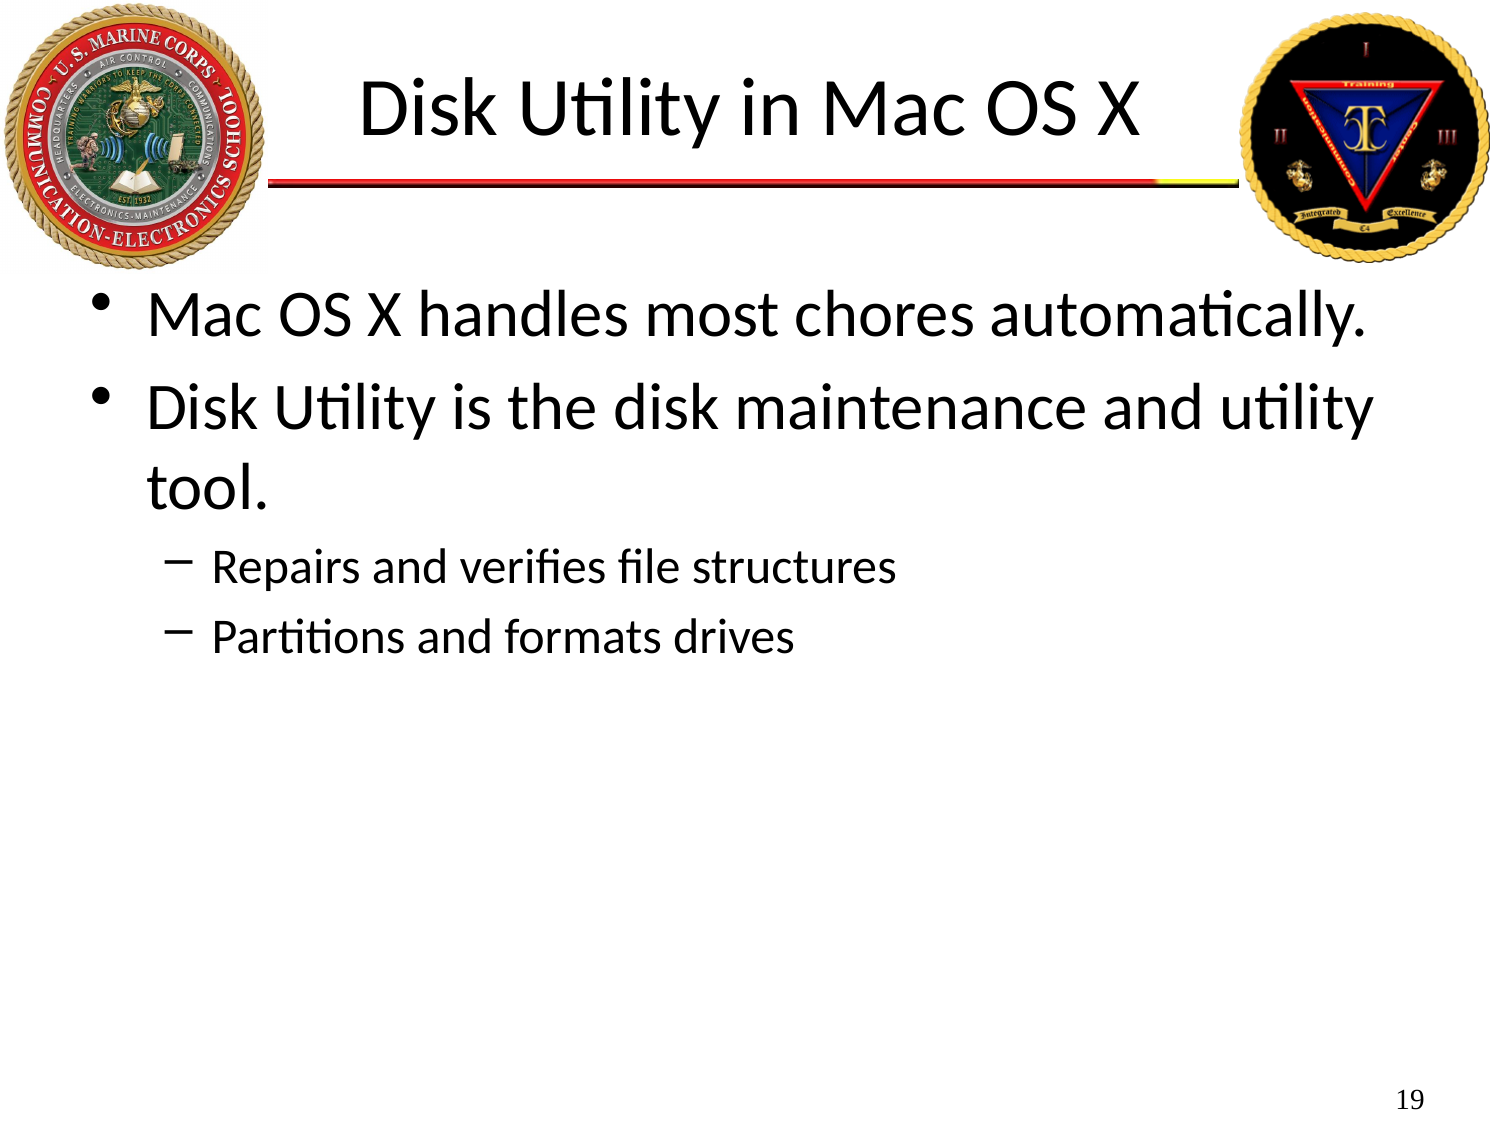

# Disk Utility in Mac OS X
Mac OS X handles most chores automatically.
Disk Utility is the disk maintenance and utility tool.
Repairs and verifies file structures
Partitions and formats drives